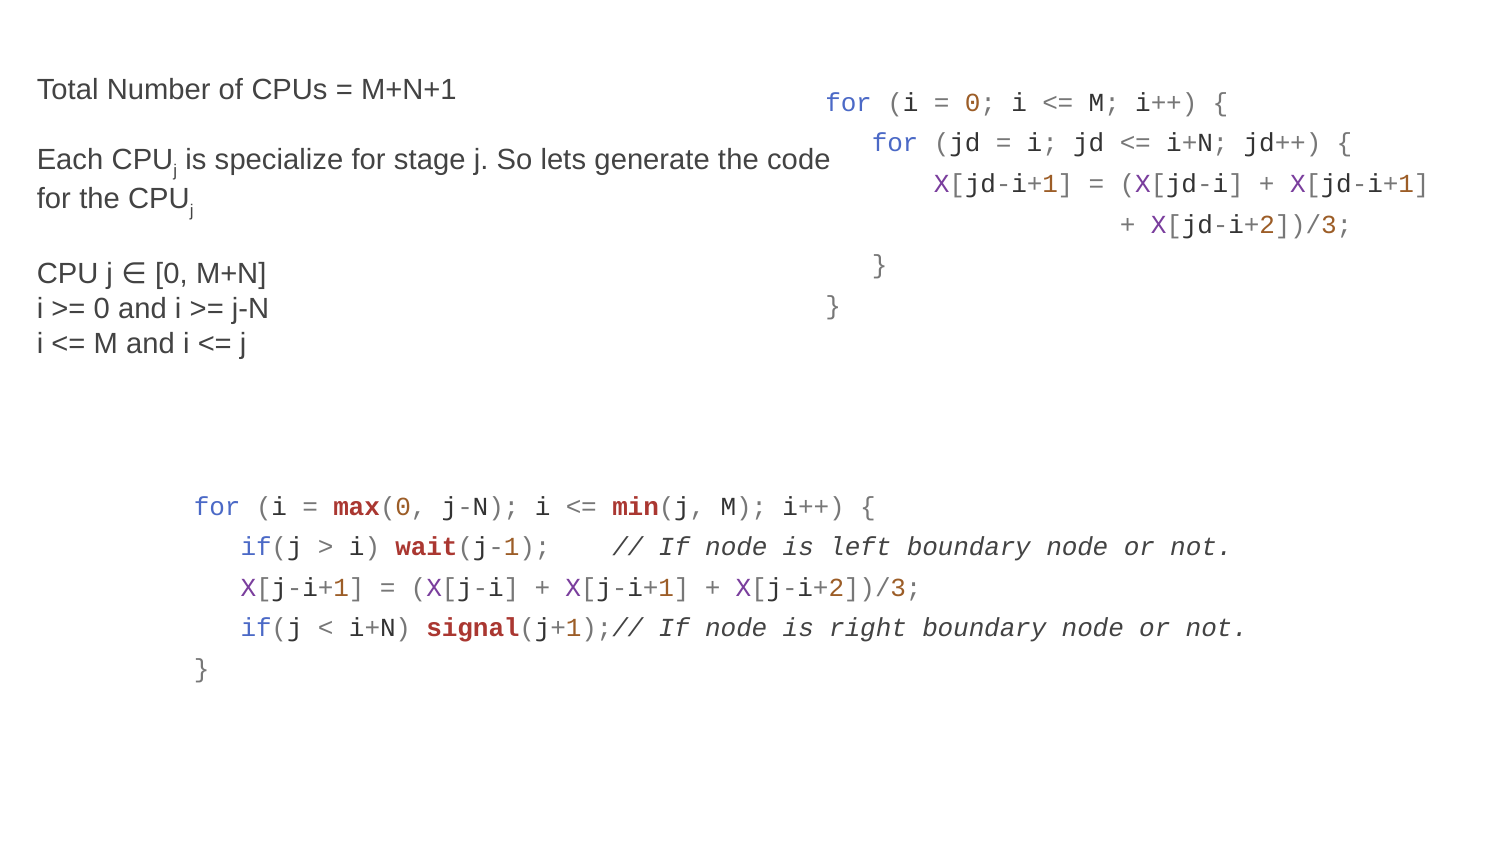

Total Number of CPUs = M+N+1

Each CPUj is specialize for stage j. So lets generate the code for the CPUj

CPU j ∈ [0, M+N]
i >= 0 and i >= j-N
i <= M and i <= j
for (i = 0; i <= M; i++) {
   for (jd = i; jd <= i+N; jd++) {
       X[jd-i+1] = (X[jd-i] + X[jd-i+1]
                   + X[jd-i+2])/3;
   }
}
for (i = max(0, j-N); i <= min(j, M); i++) {
   if(j > i) wait(j-1);    // If node is left boundary node or not.
   X[j-i+1] = (X[j-i] + X[j-i+1] + X[j-i+2])/3;
   if(j < i+N) signal(j+1);// If node is right boundary node or not.
}